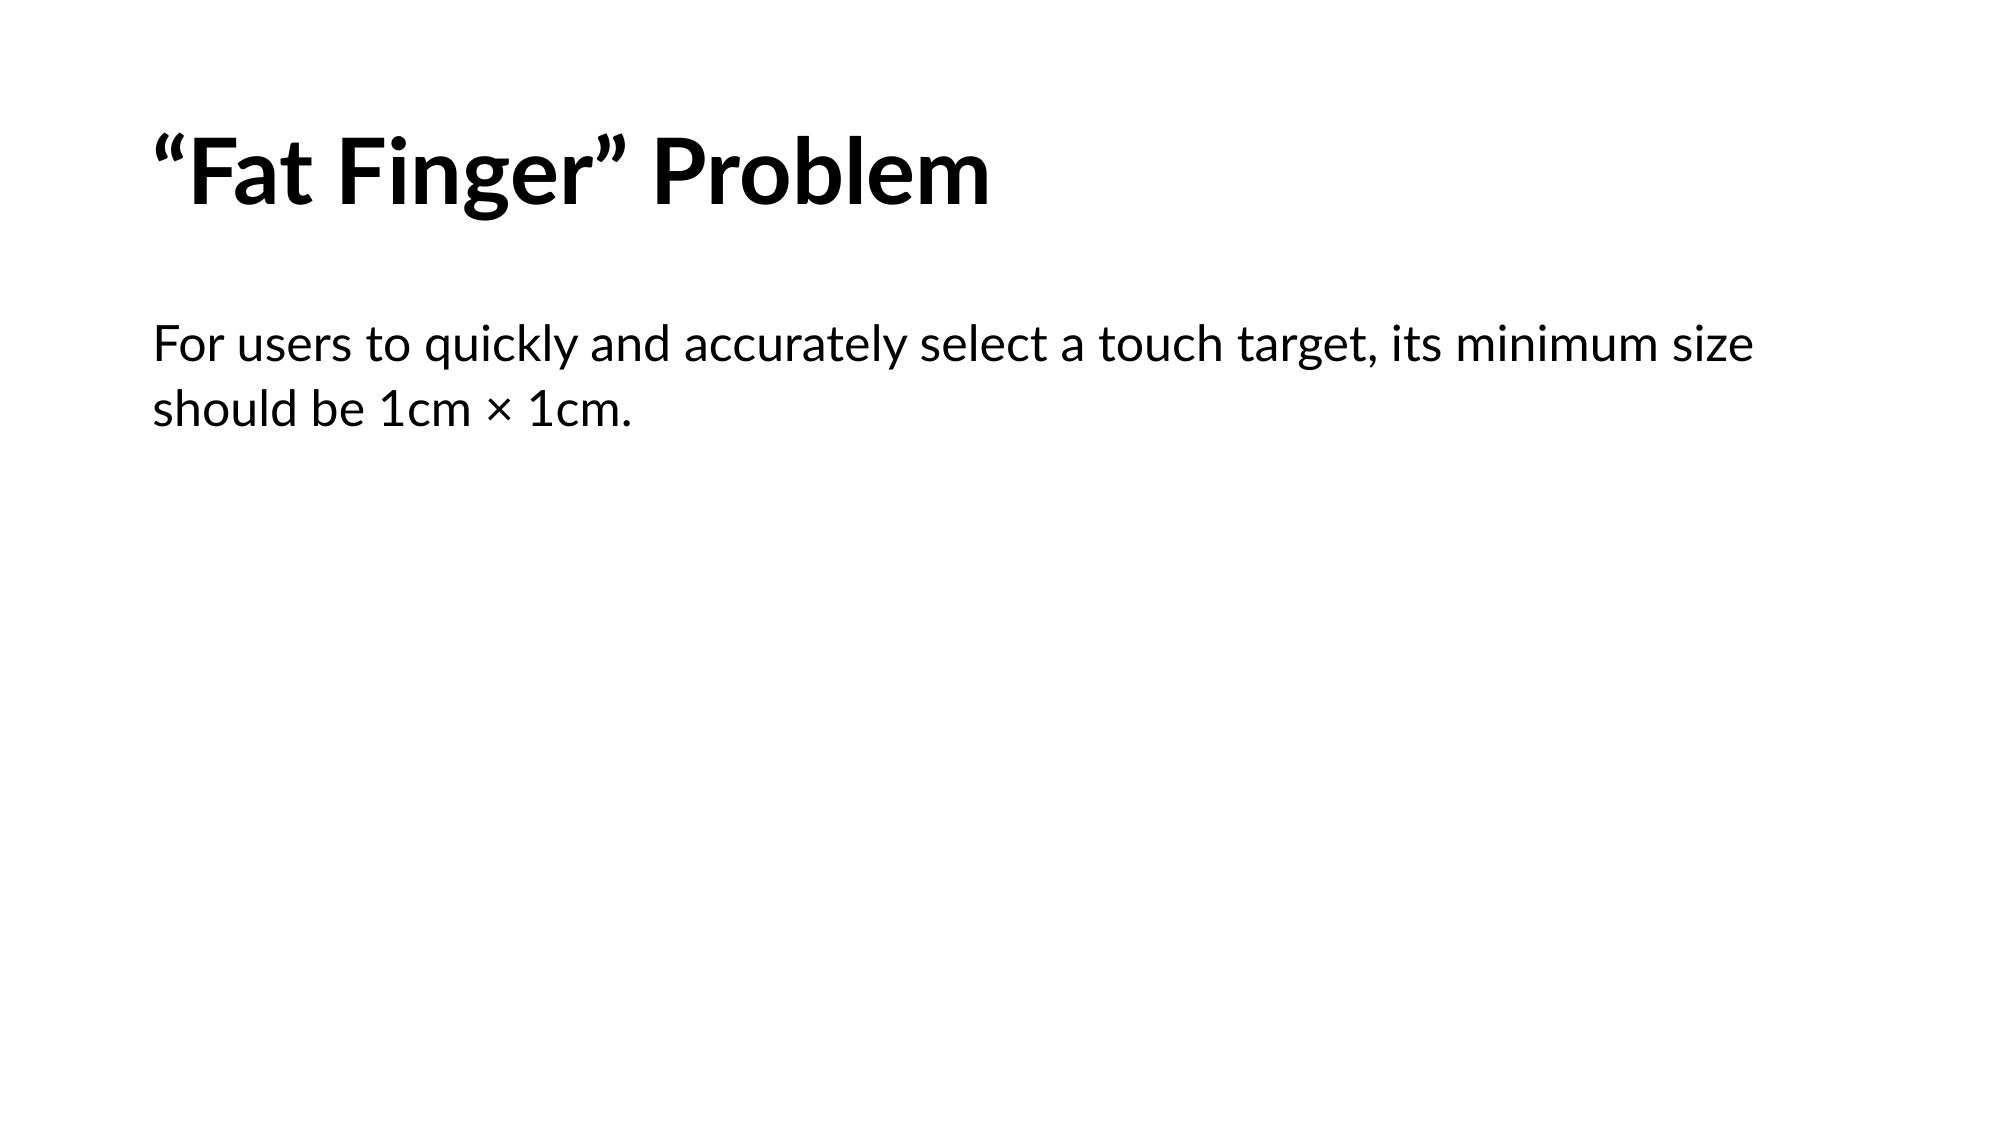

# “Fat Finger” Problem

For users to quickly and accurately select a touch target, its minimum size should be 1cm × 1cm.